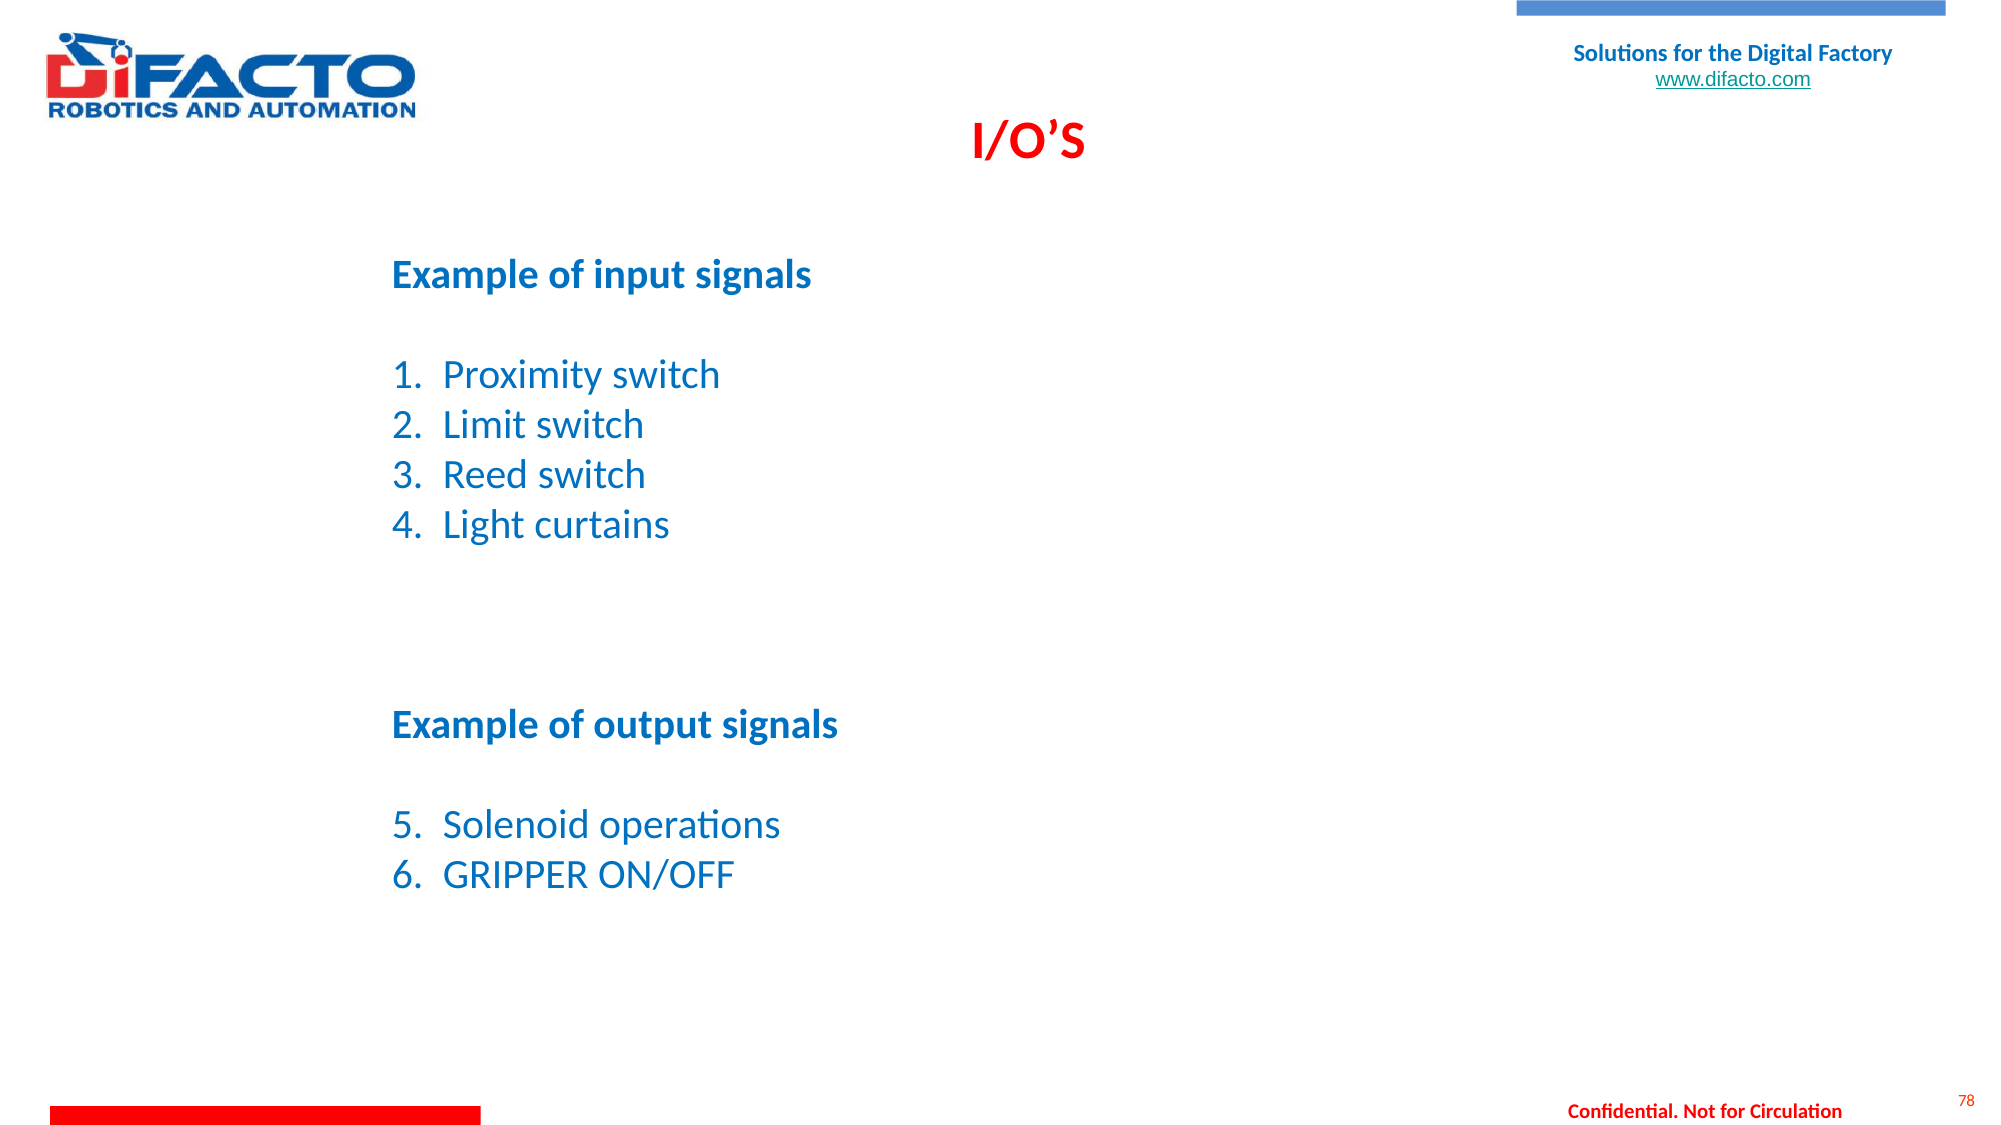

I/O’S
Example of input signals

Proximity switch
Limit switch
Reed switch
Light curtains

Example of output signals

Solenoid operations
GRIPPER ON/OFF